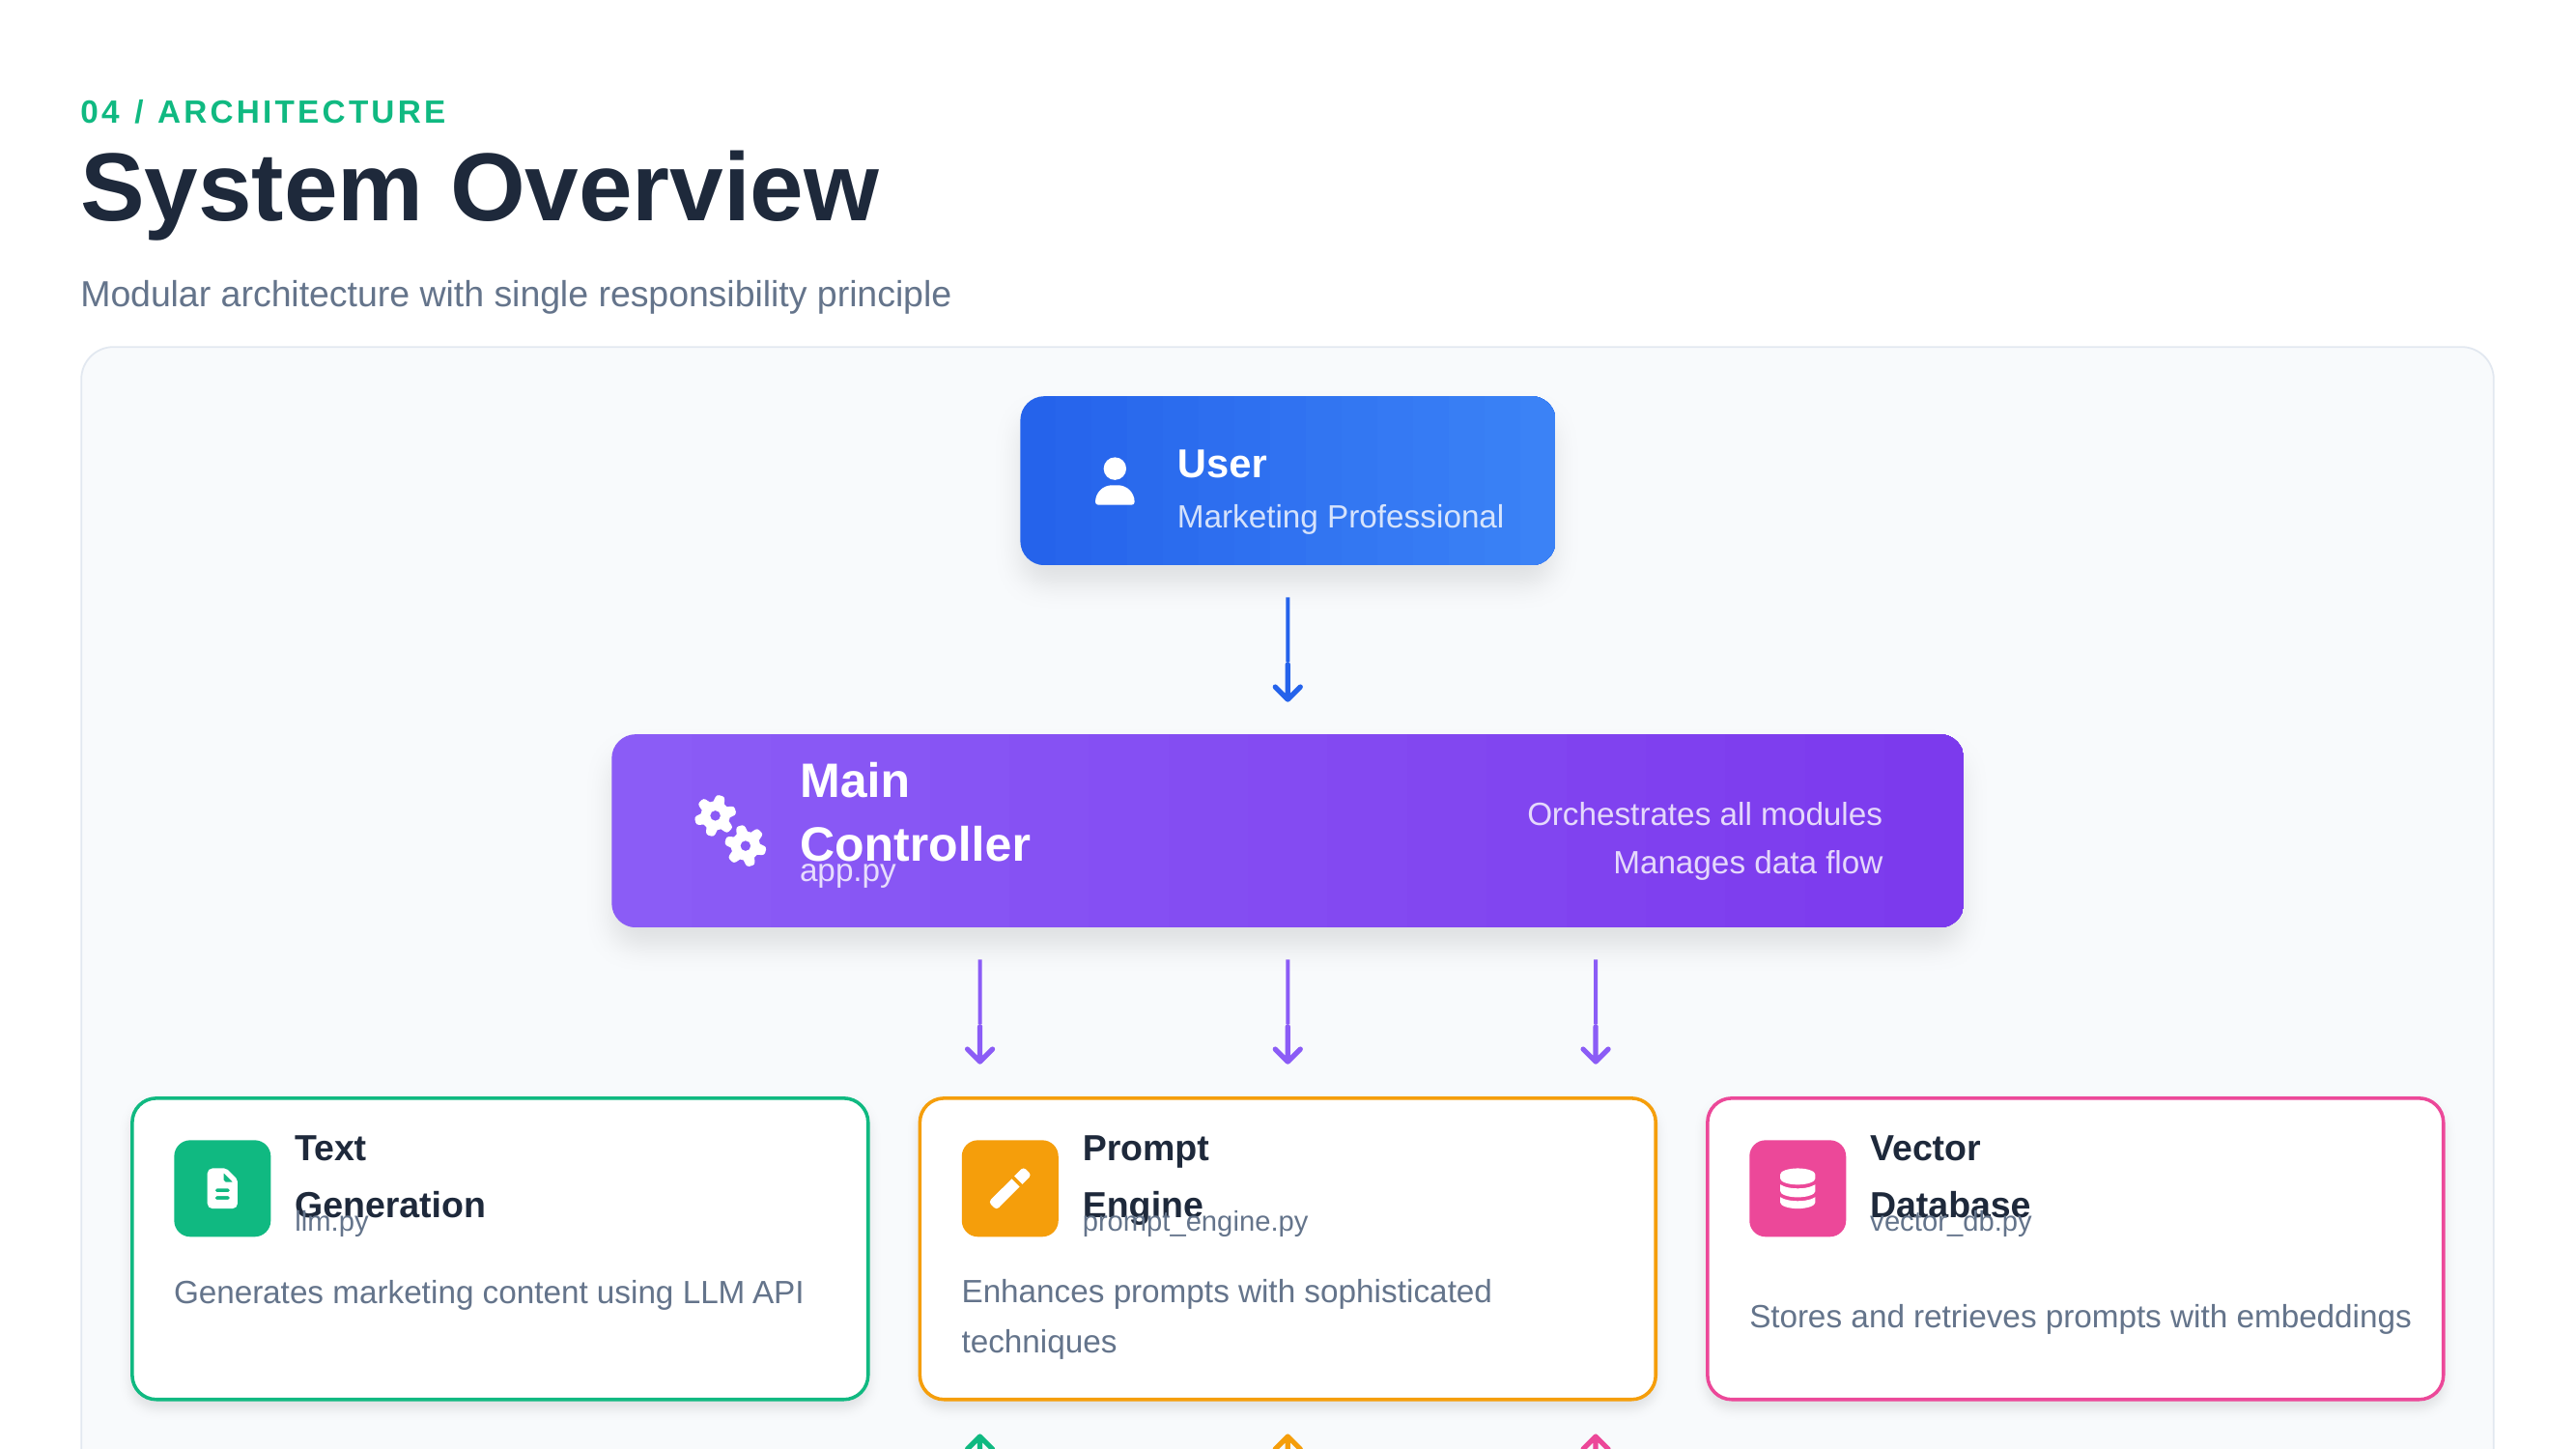

04 / ARCHITECTURE
System Overview
Modular architecture with single responsibility principle

User

Marketing Professional

Main Controller
Orchestrates all modules

Manages data flow
app.py

Text Generation

Prompt Engine

Vector Database

llm.py
prompt_engine.py
vector_db.py
Generates marketing content using LLM API
Enhances prompts with sophisticated techniques
Stores and retrieves prompts with embeddings

Generated Content

Ad Copy, Social Posts, Marketing Collateral